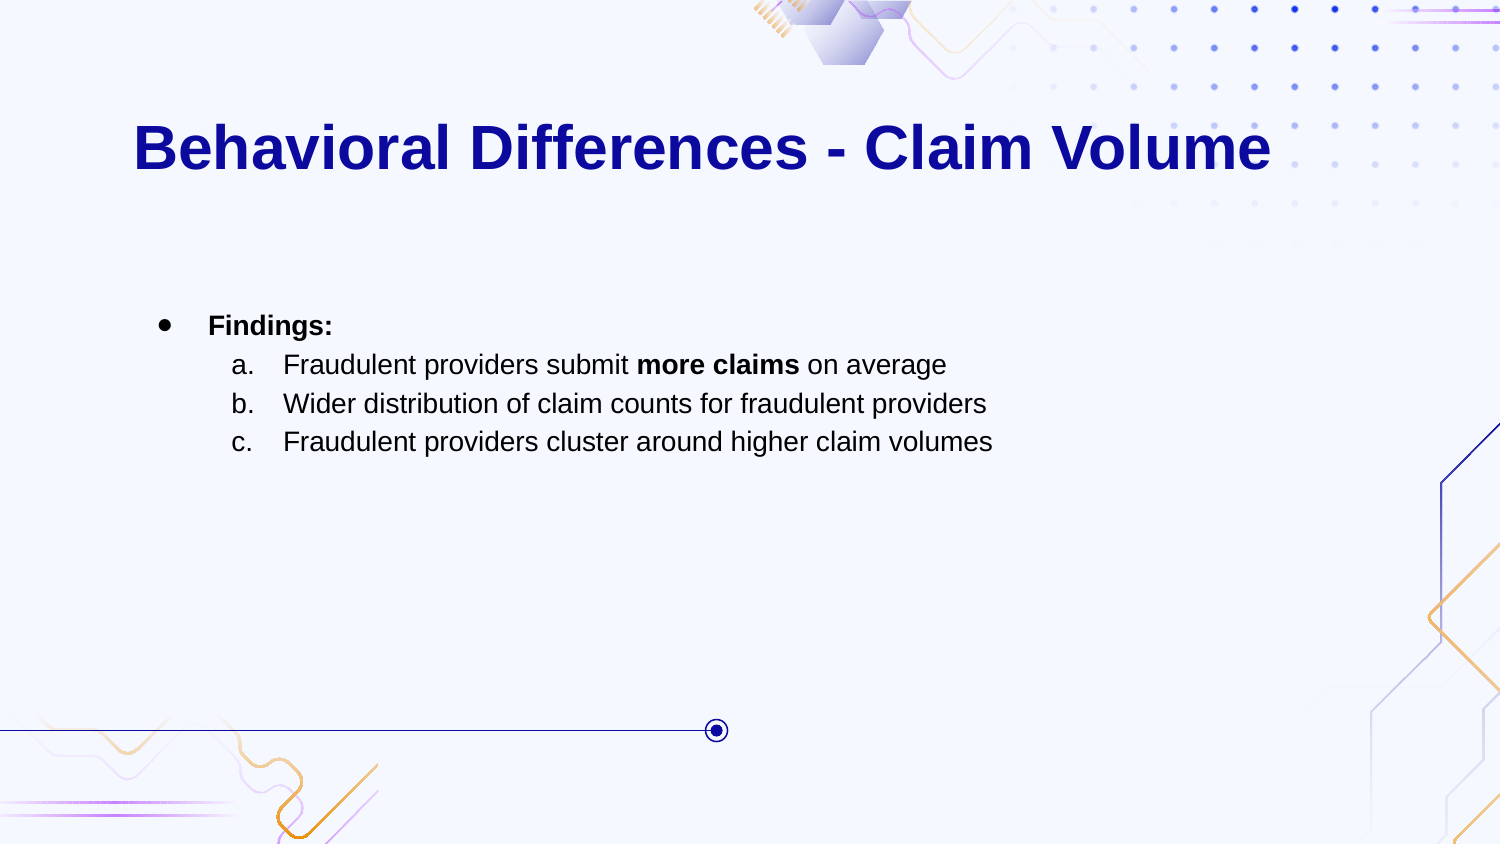

# Behavioral Differences - Claim Volume

Findings:
Fraudulent providers submit more claims on average
Wider distribution of claim counts for fraudulent providers
Fraudulent providers cluster around higher claim volumes